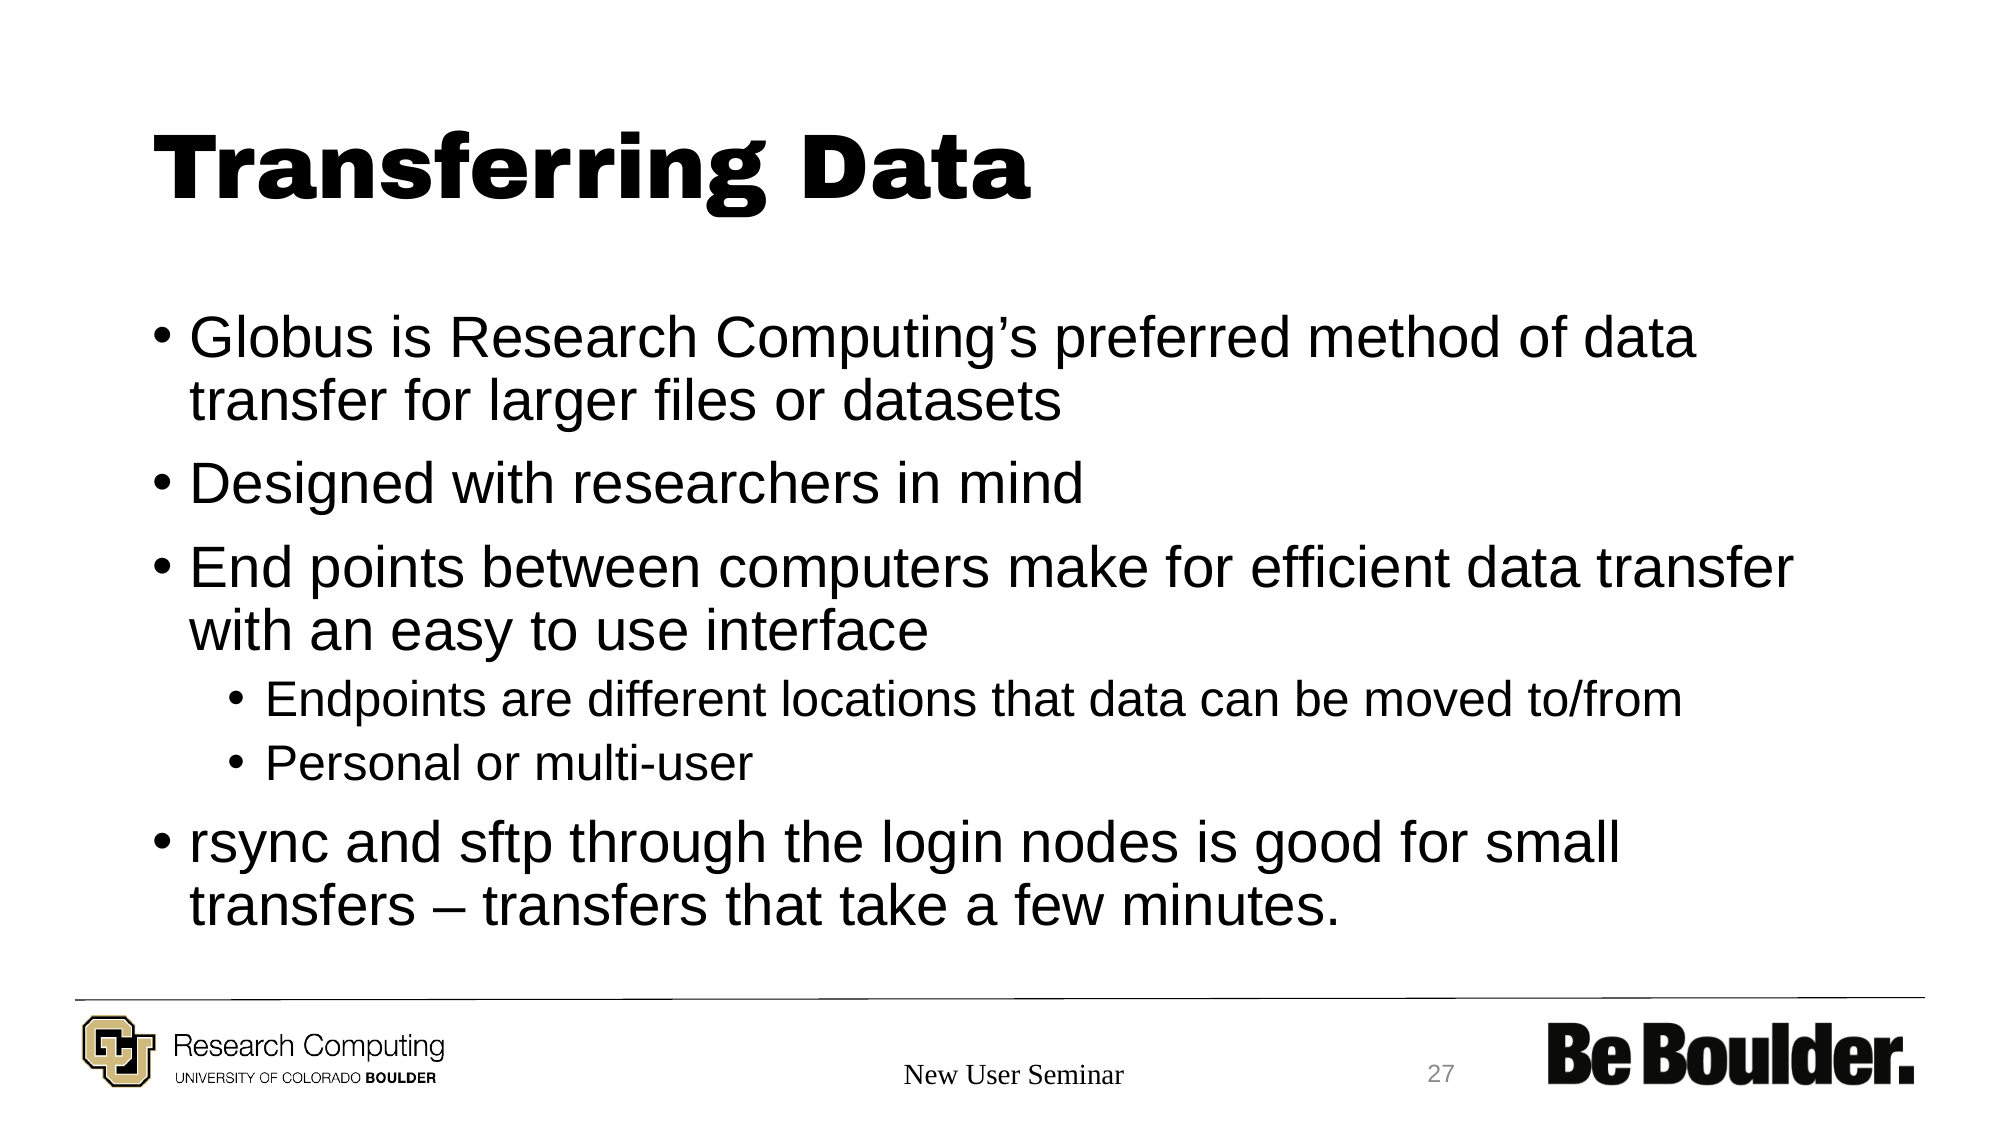

# Transferring Data
Globus is Research Computing’s preferred method of data transfer for larger files or datasets
Designed with researchers in mind
End points between computers make for efficient data transfer with an easy to use interface
Endpoints are different locations that data can be moved to/from
Personal or multi-user
rsync and sftp through the login nodes is good for small transfers – transfers that take a few minutes.
New User Seminar
27